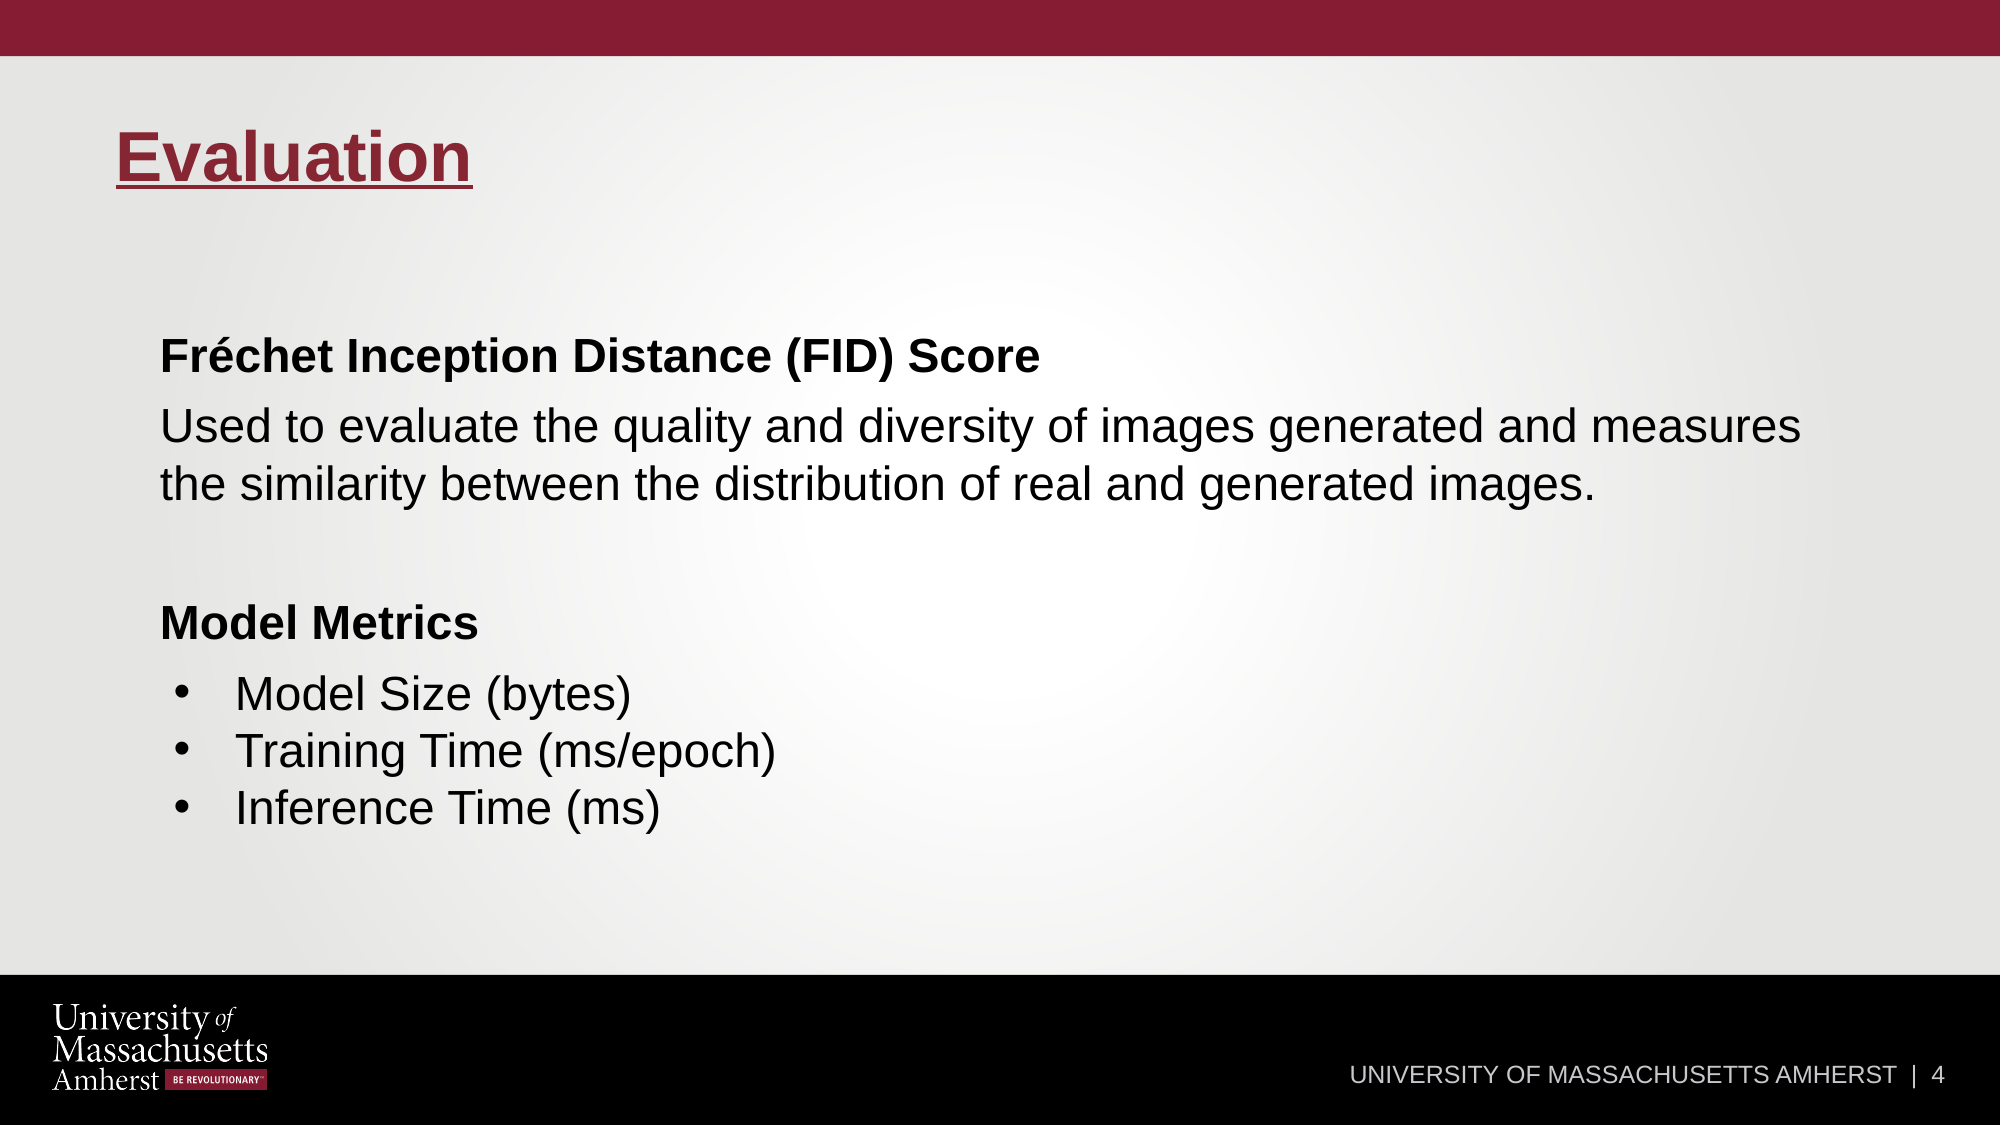

# Evaluation
Fréchet Inception Distance (FID) Score
Used to evaluate the quality and diversity of images generated and measures the similarity between the distribution of real and generated images.

Model Metrics
Model Size (bytes)
Training Time (ms/epoch)
Inference Time (ms)
UNIVERSITY OF MASSACHUSETTS AMHERST  |  4